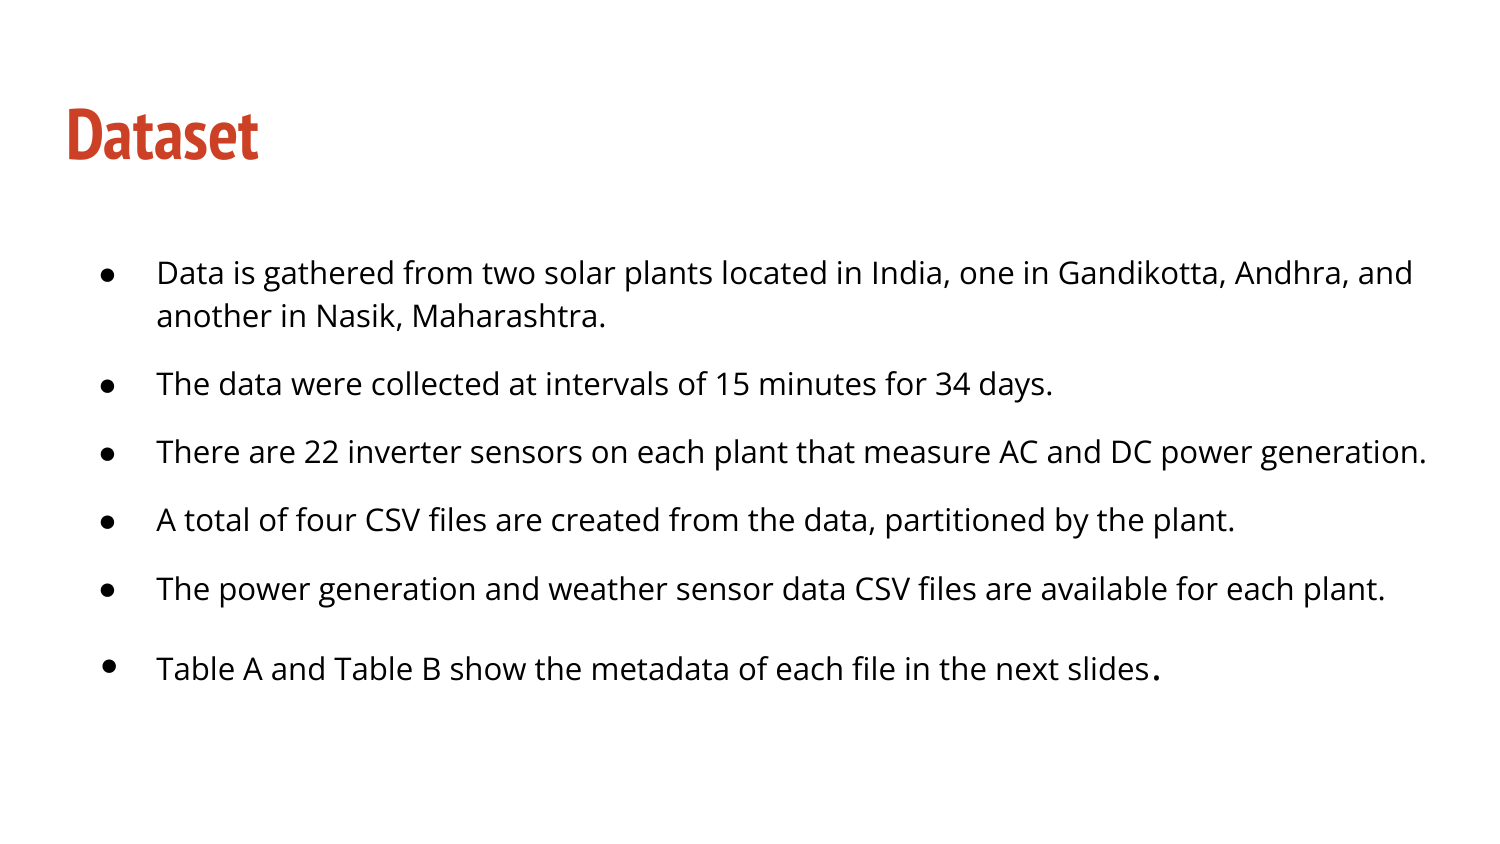

# Dataset
Data is gathered from two solar plants located in India, one in Gandikotta, Andhra, and another in Nasik, Maharashtra.
The data were collected at intervals of 15 minutes for 34 days.
There are 22 inverter sensors on each plant that measure AC and DC power generation.
A total of four CSV files are created from the data, partitioned by the plant.
The power generation and weather sensor data CSV files are available for each plant.
Table A and Table B show the metadata of each file in the next slides.